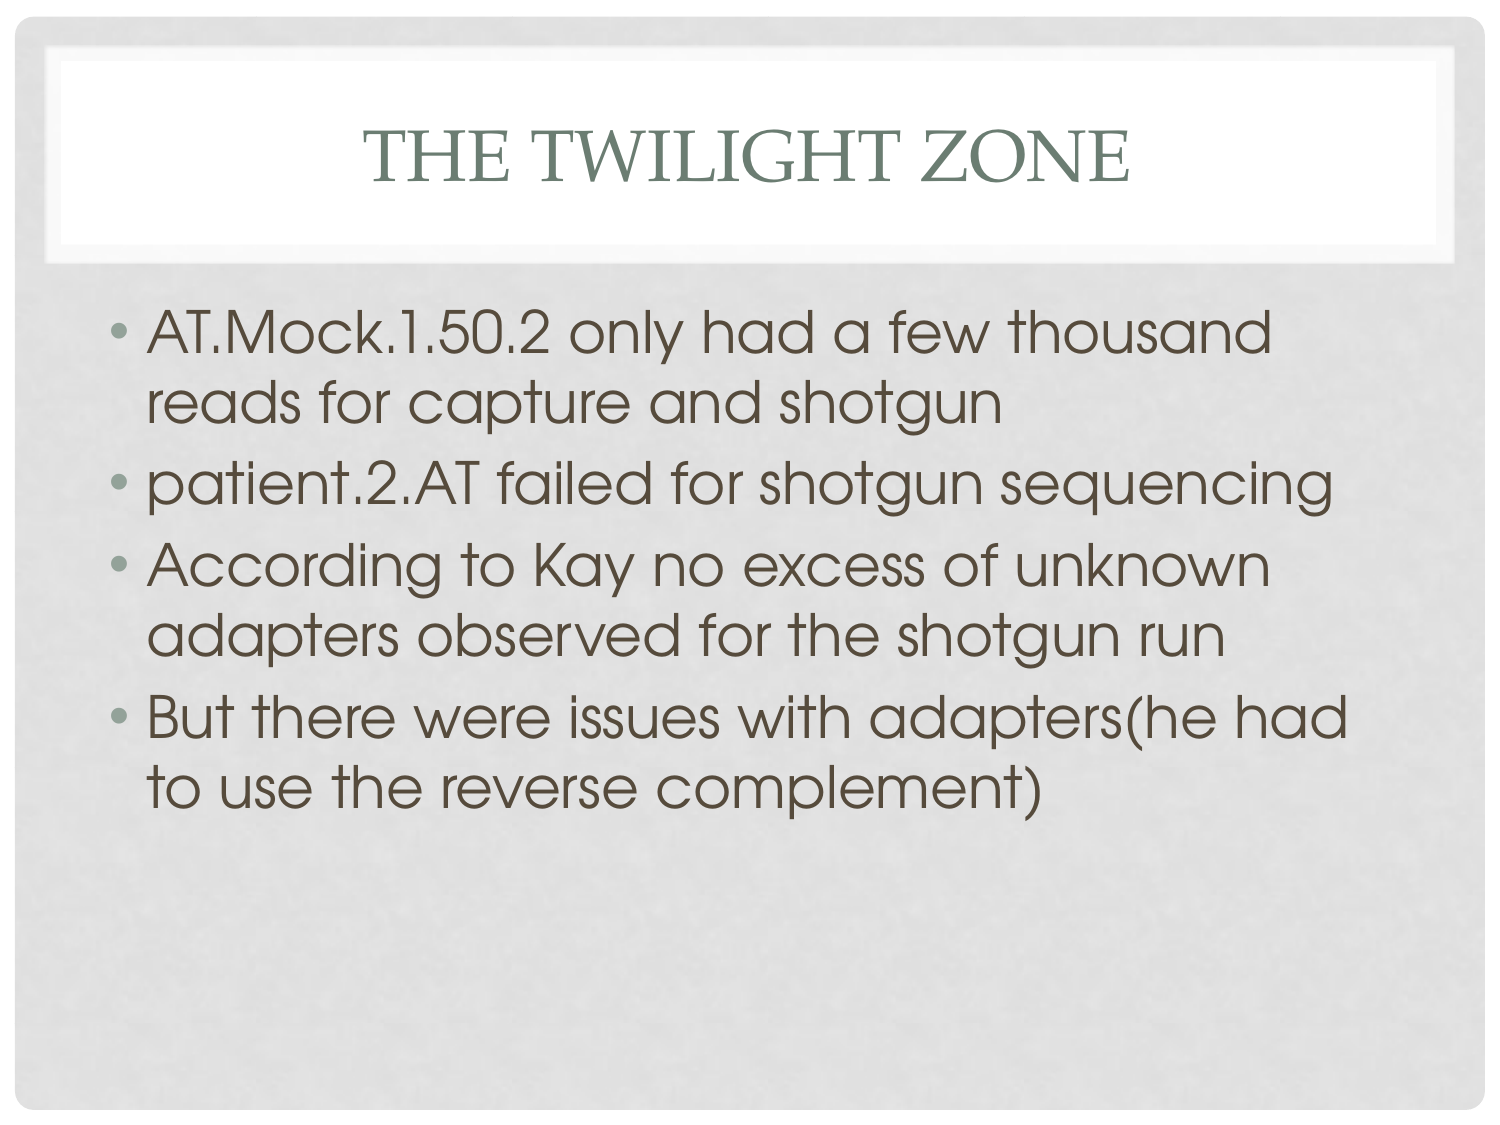

# The twilight Zone
AT.Mock.1.50.2 only had a few thousand reads for capture and shotgun
patient.2.AT failed for shotgun sequencing
According to Kay no excess of unknown adapters observed for the shotgun run
But there were issues with adapters(he had to use the reverse complement)